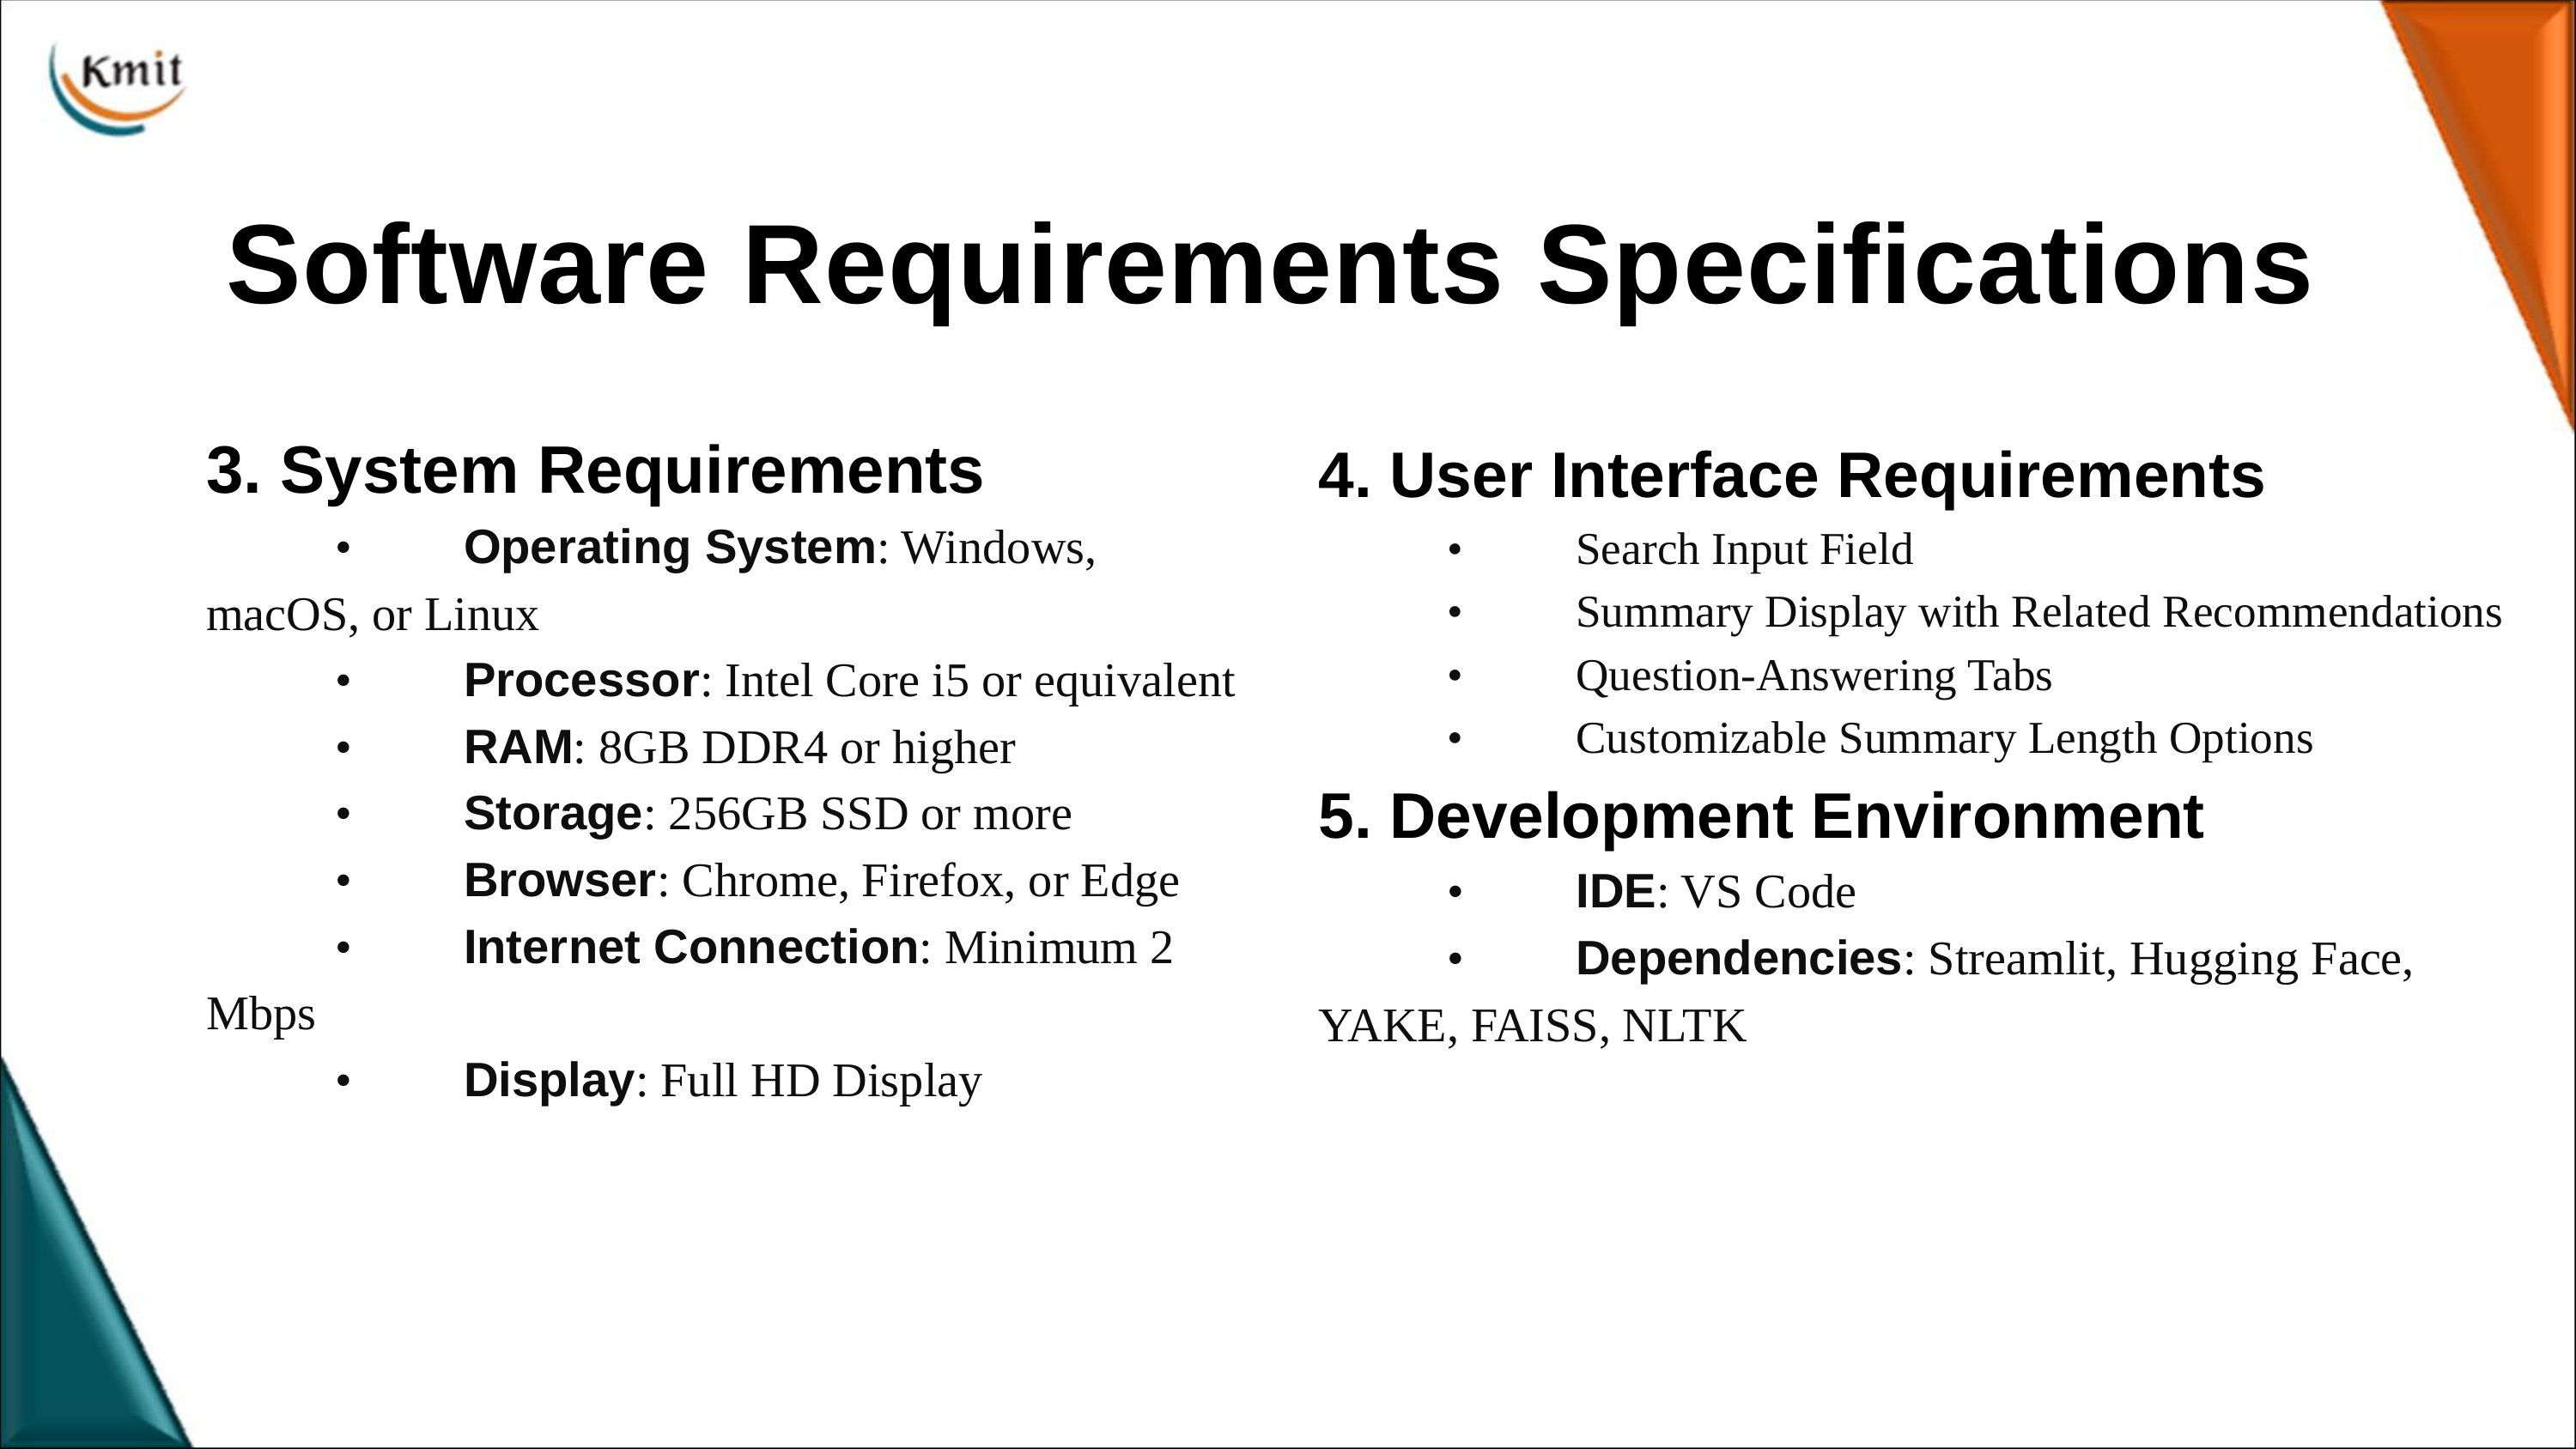

Software Requirements Specifications
3. System Requirements
	•	Operating System: Windows, macOS, or Linux
	•	Processor: Intel Core i5 or equivalent
	•	RAM: 8GB DDR4 or higher
	•	Storage: 256GB SSD or more
	•	Browser: Chrome, Firefox, or Edge
	•	Internet Connection: Minimum 2 Mbps
	•	Display: Full HD Display

4. User Interface Requirements
	•	Search Input Field
	•	Summary Display with Related Recommendations
	•	Question-Answering Tabs
	•	Customizable Summary Length Options
5. Development Environment
	•	IDE: VS Code
	•	Dependencies: Streamlit, Hugging Face, YAKE, FAISS, NLTK